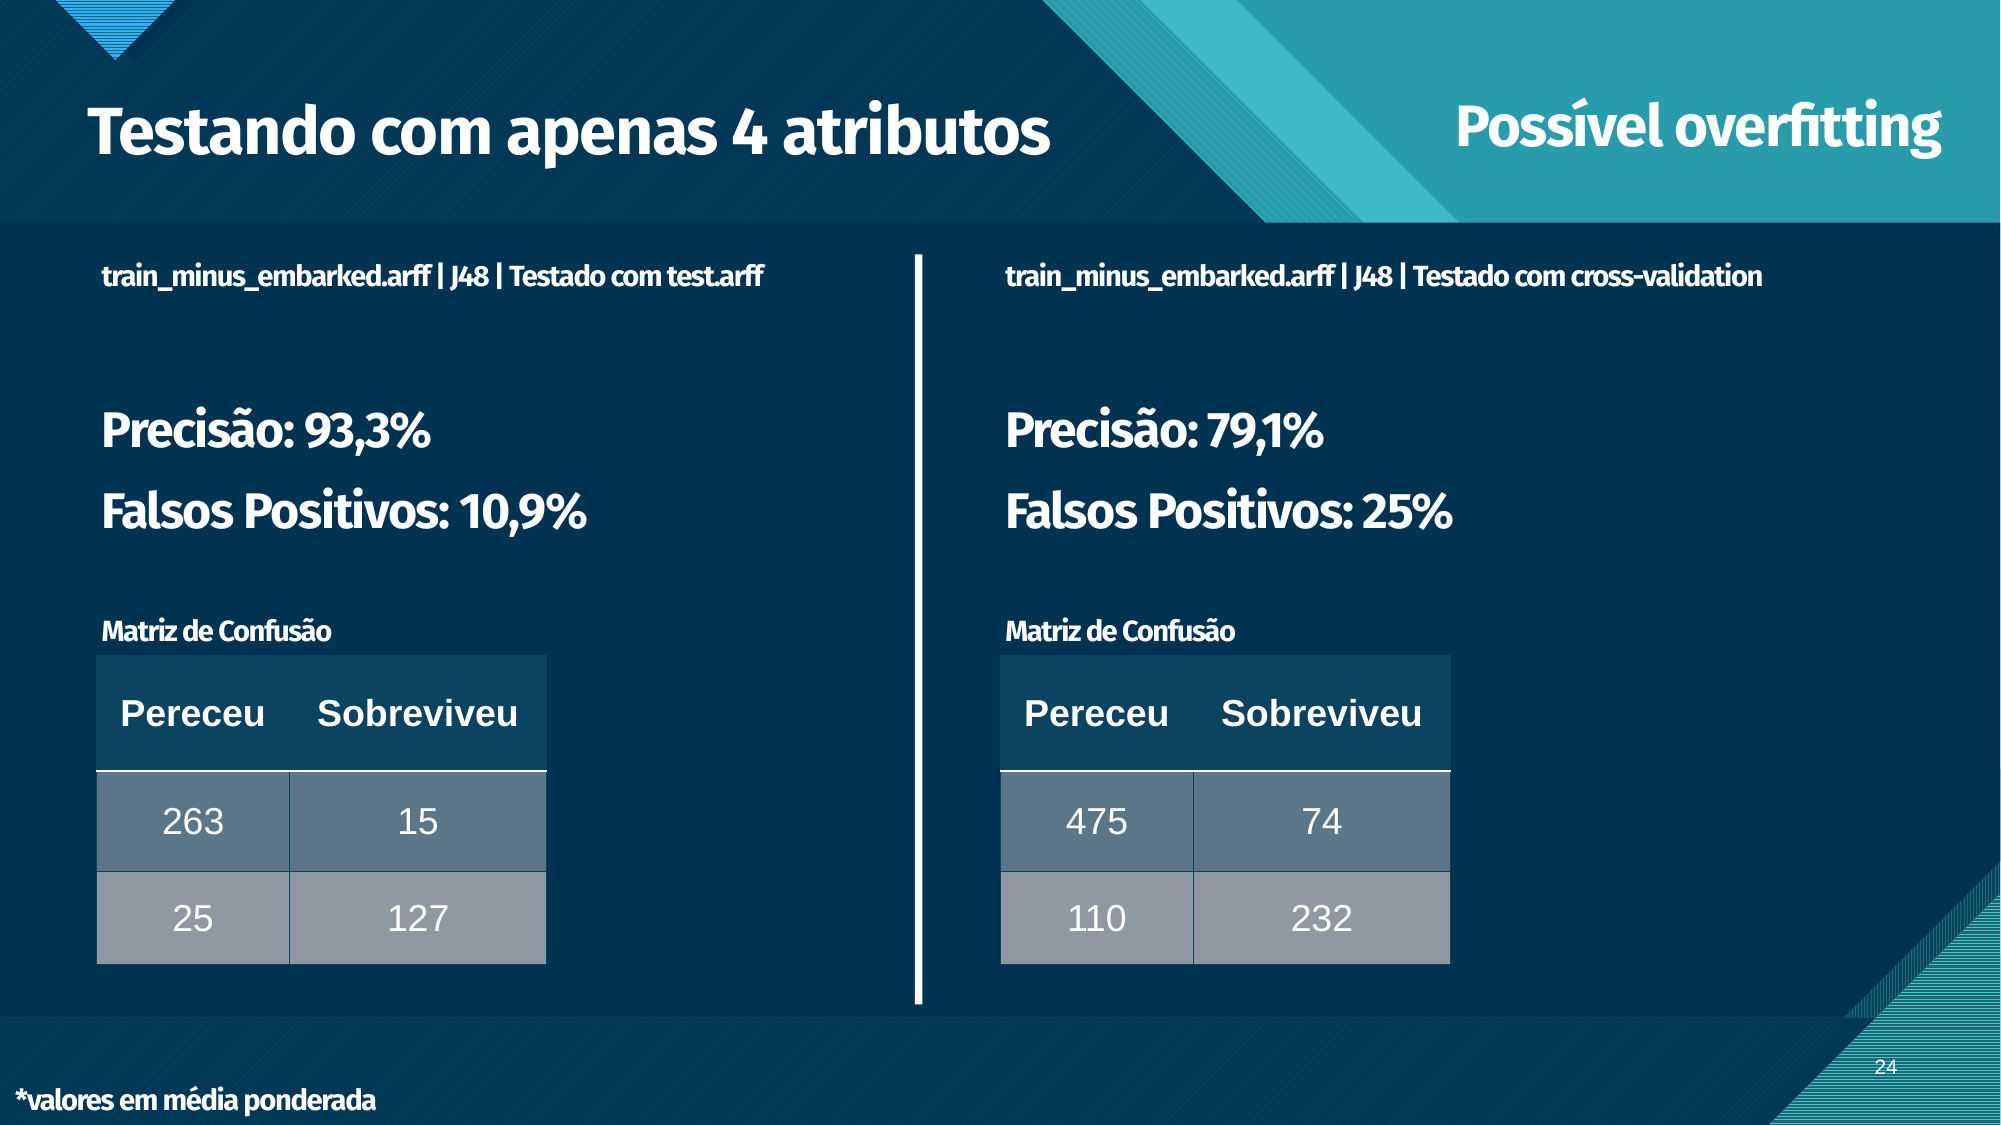

# Testando com apenas 4 atributos
Possível overfitting
train_minus_embarked.arff | J48 | Testado com test.arff

train_minus_embarked.arff | J48 | Testado com cross-validation
Precisão: 93,3%
Precisão: 79,1%
Falsos Positivos: 10,9%
Falsos Positivos: 25%
Matriz de Confusão
Matriz de Confusão
| Pereceu | Sobreviveu |
| --- | --- |
| 263 | 15 |
| 25 | 127 |
| Pereceu | Sobreviveu |
| --- | --- |
| 475 | 74 |
| 110 | 232 |
24
*valores em média ponderada